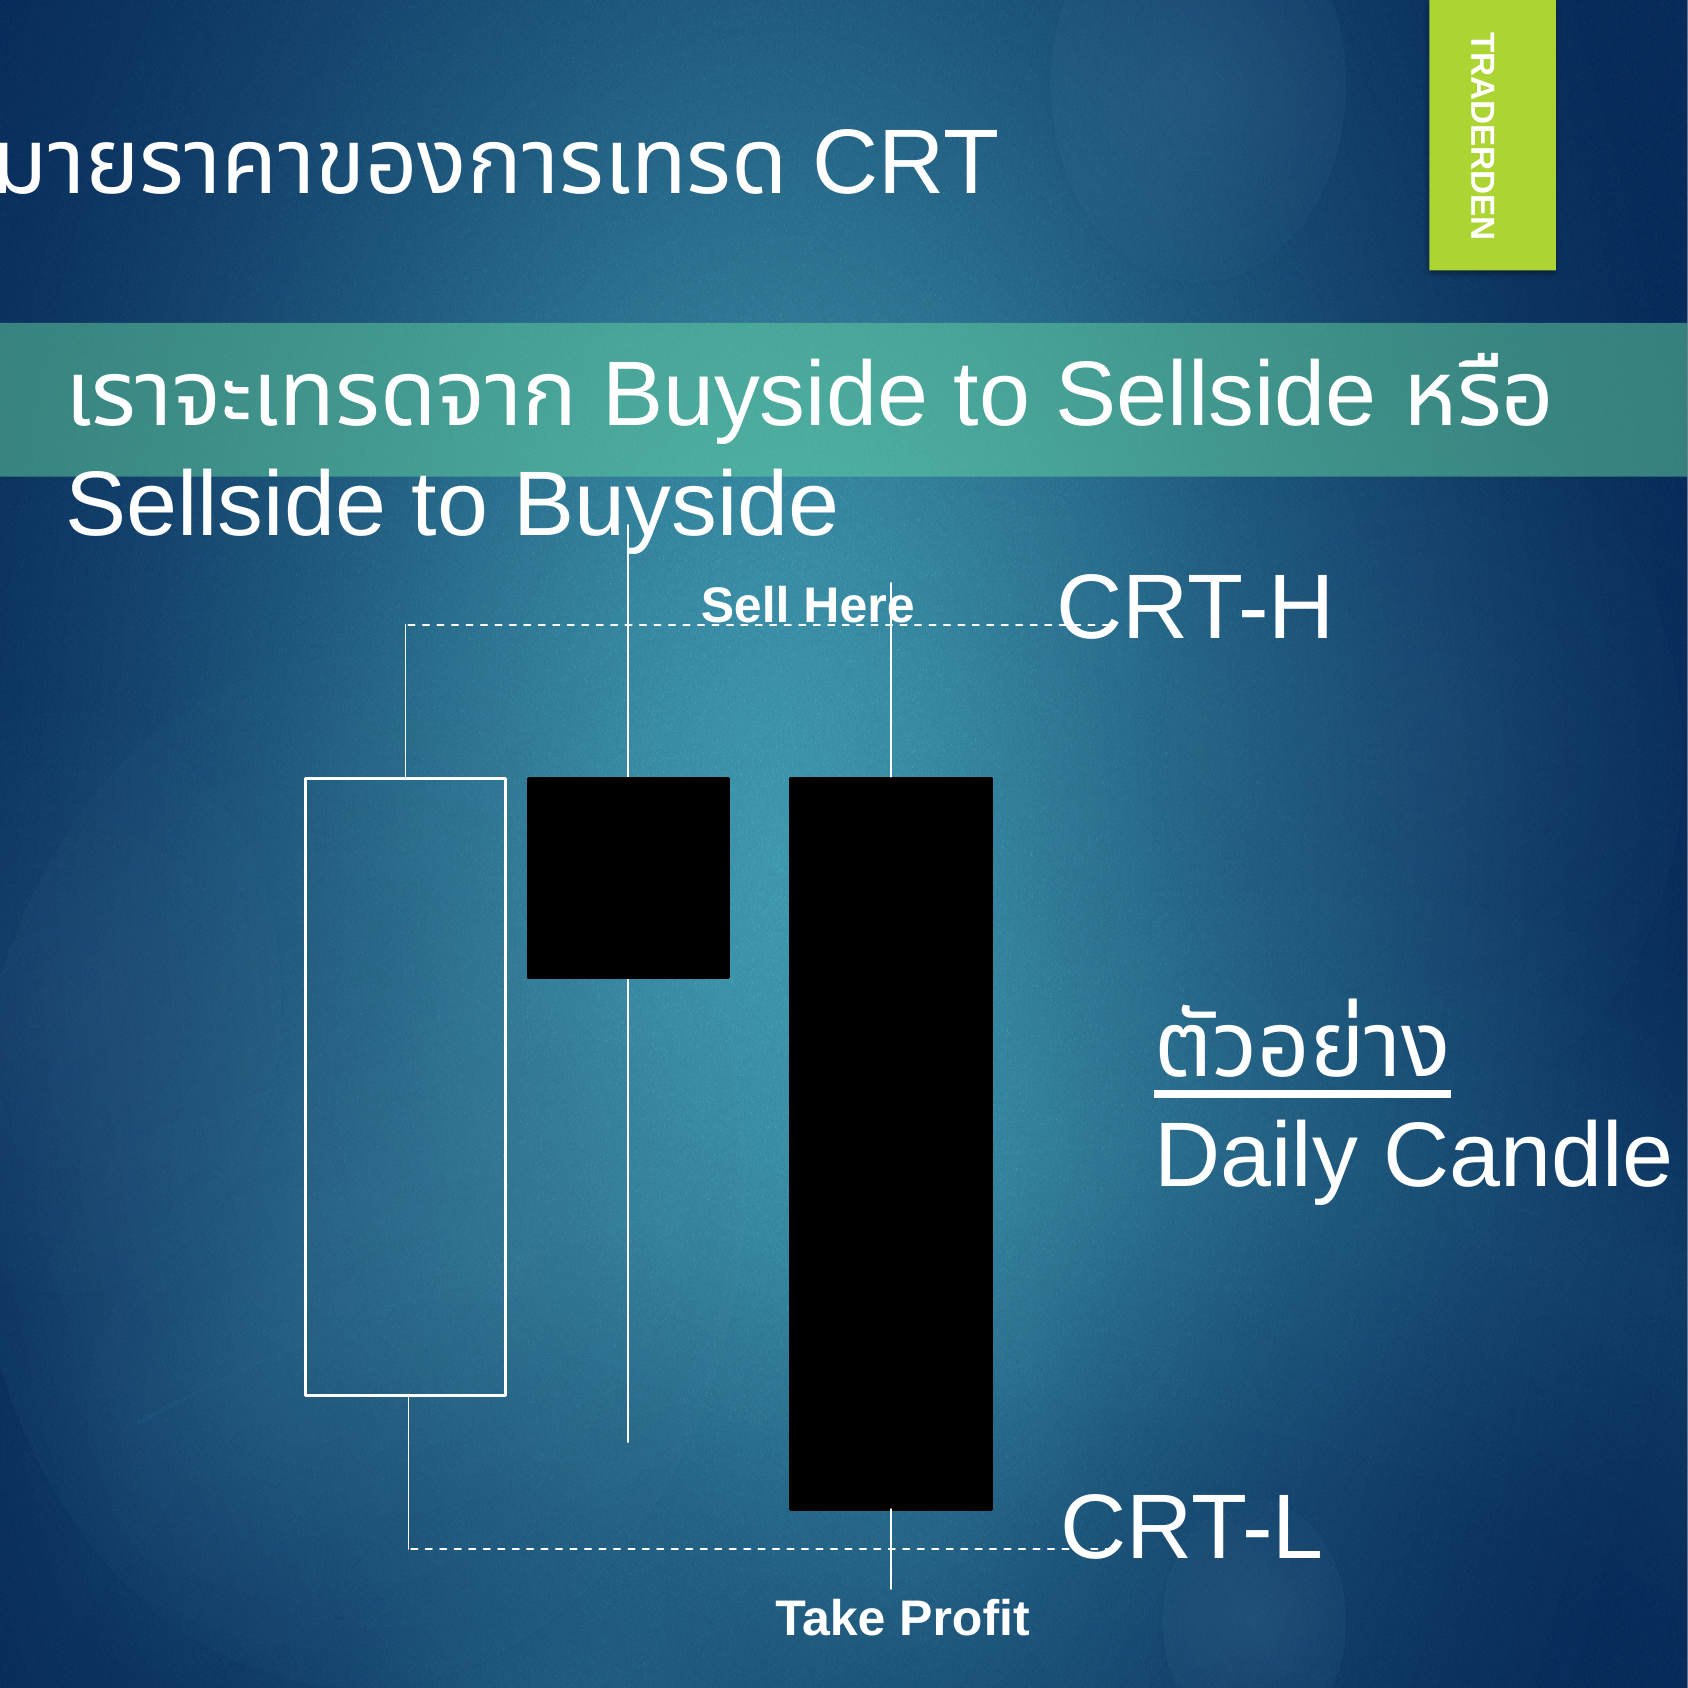

เป้าหมายราคาของการเทรด CRT
TRADERDEN

เราจะเทรดจาก Buyside to Sellside หรือ Sellside to Buyside

CRT-H
Sell Here

ตัวอย่าง
Daily Candle
CRT-L
Take Profit